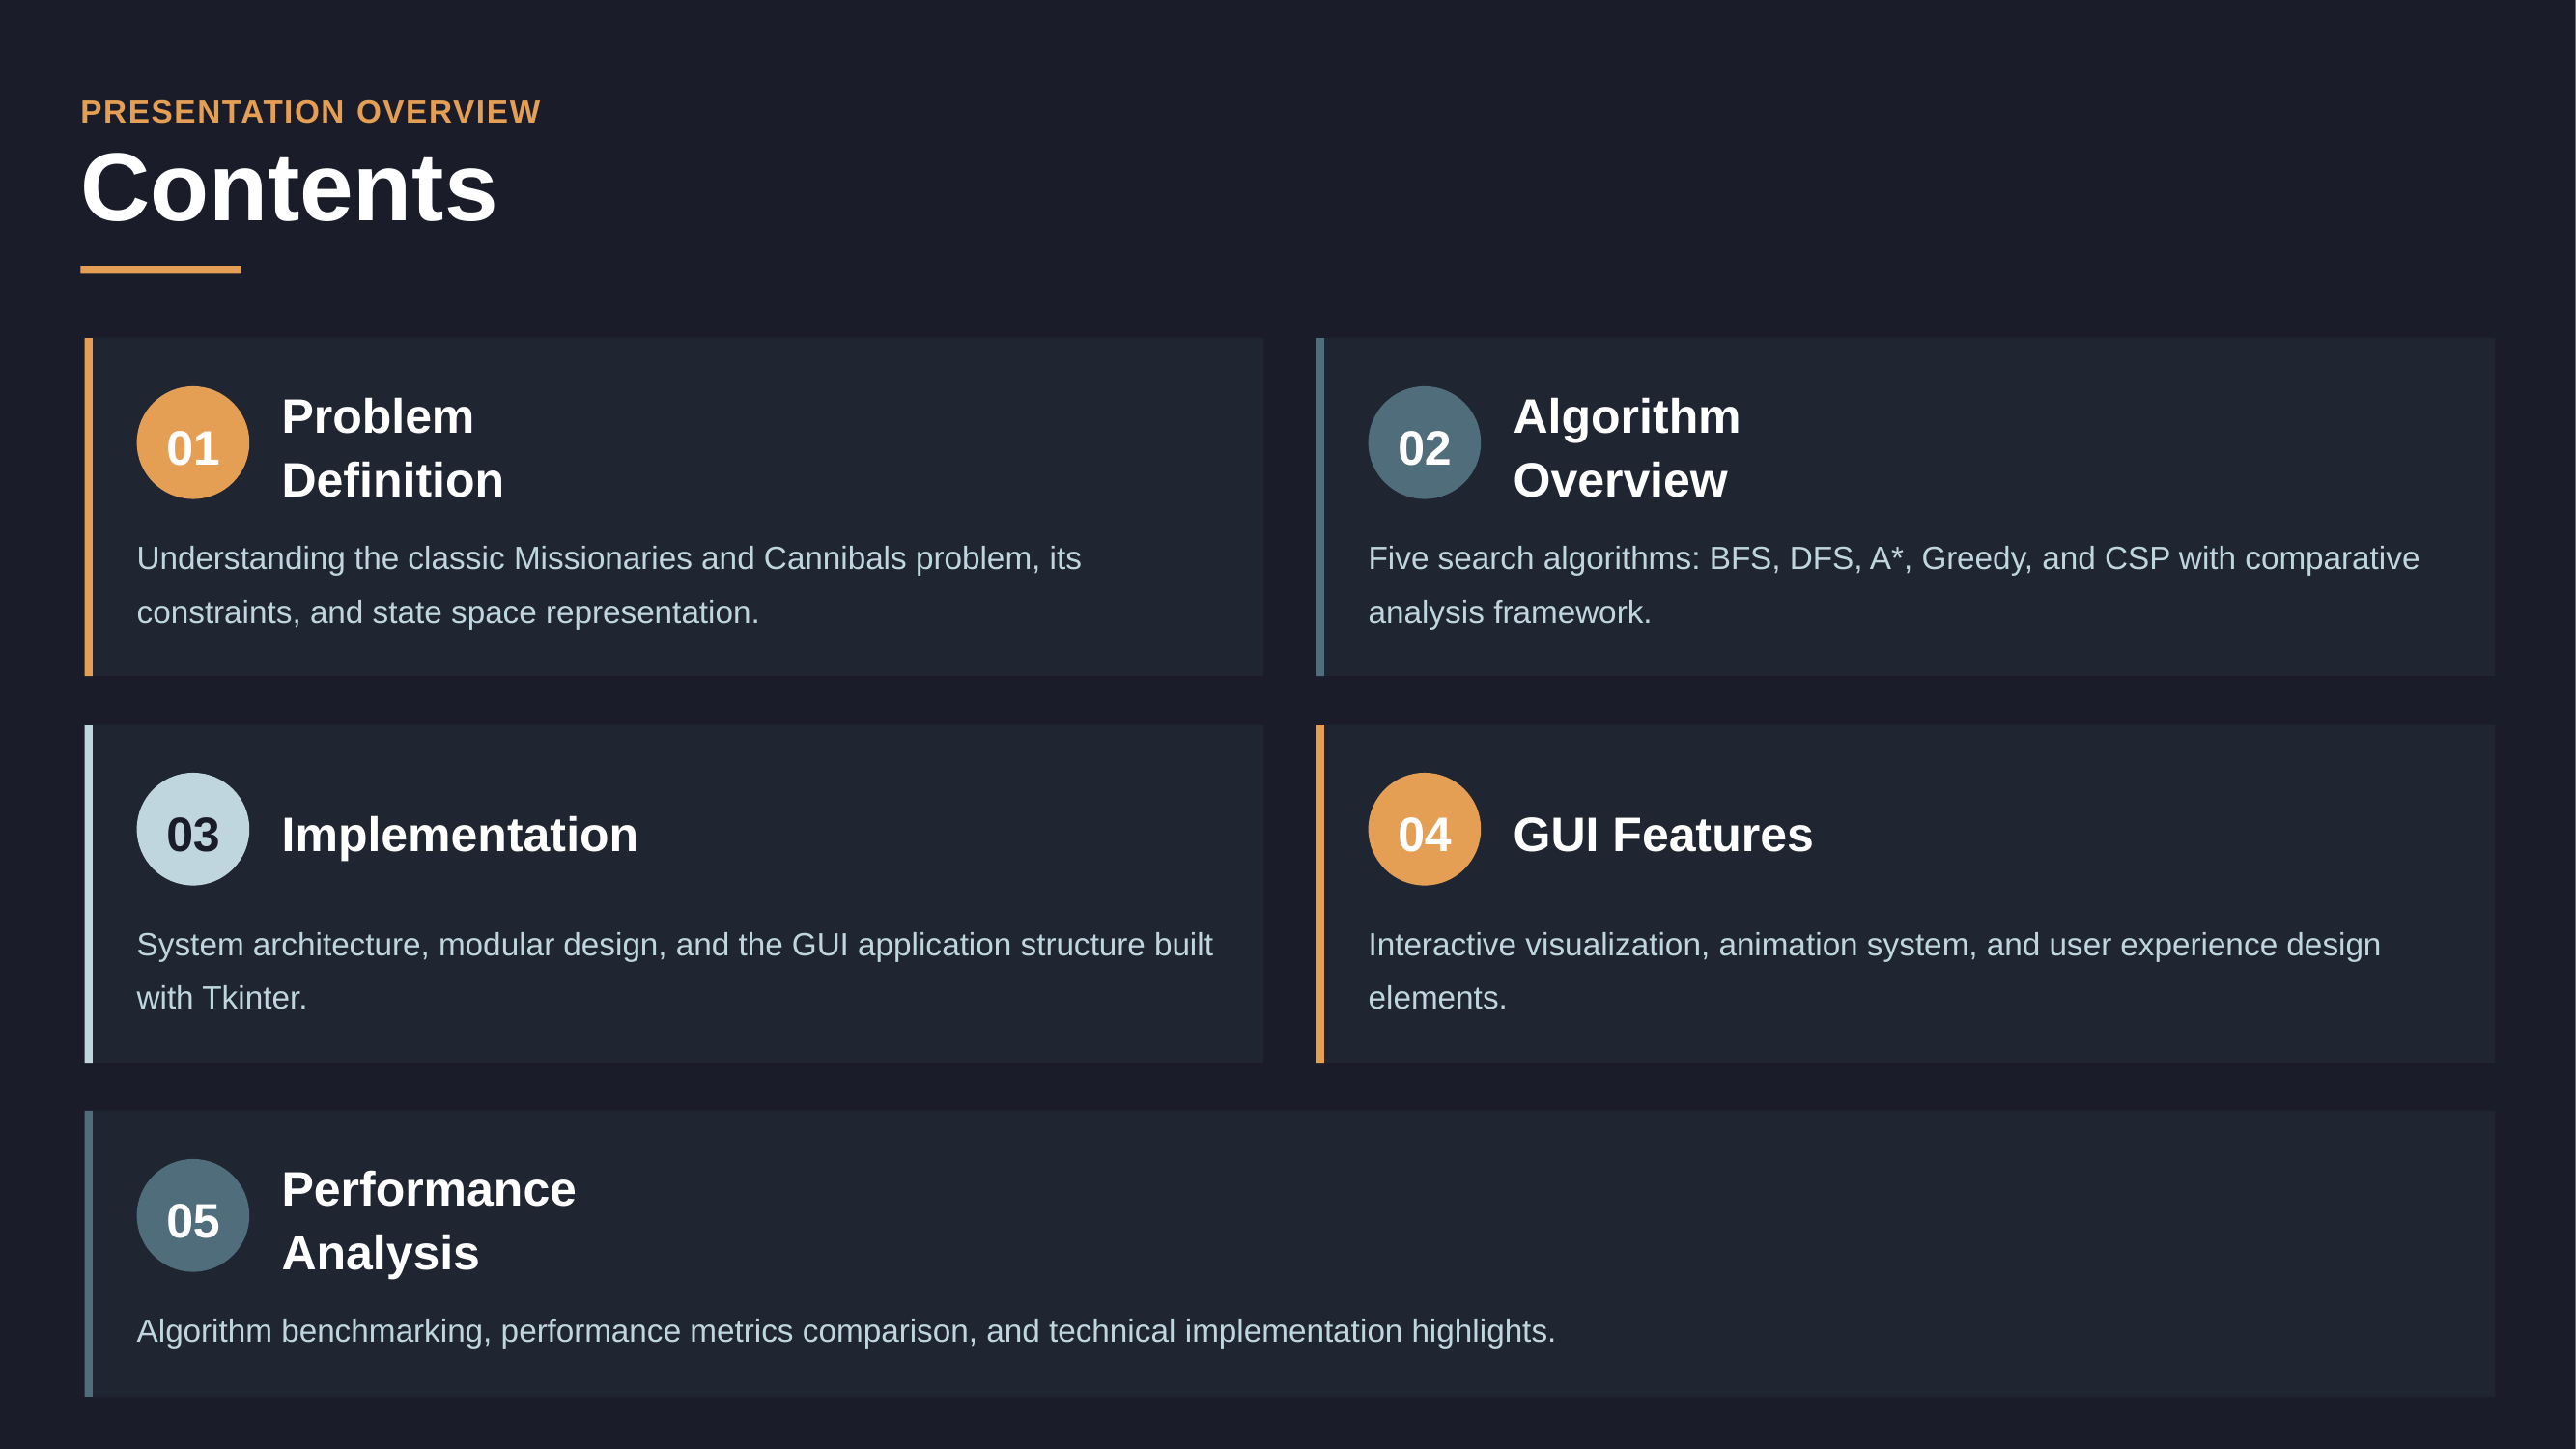

PRESENTATION OVERVIEW
Contents

01

02

Problem Definition
Algorithm Overview
Understanding the classic Missionaries and Cannibals problem, its constraints, and state space representation.
Five search algorithms: BFS, DFS, A*, Greedy, and CSP with comparative analysis framework.

03

04

Implementation
GUI Features
System architecture, modular design, and the GUI application structure built with Tkinter.
Interactive visualization, animation system, and user experience design elements.

05

Performance Analysis
Algorithm benchmarking, performance metrics comparison, and technical implementation highlights.